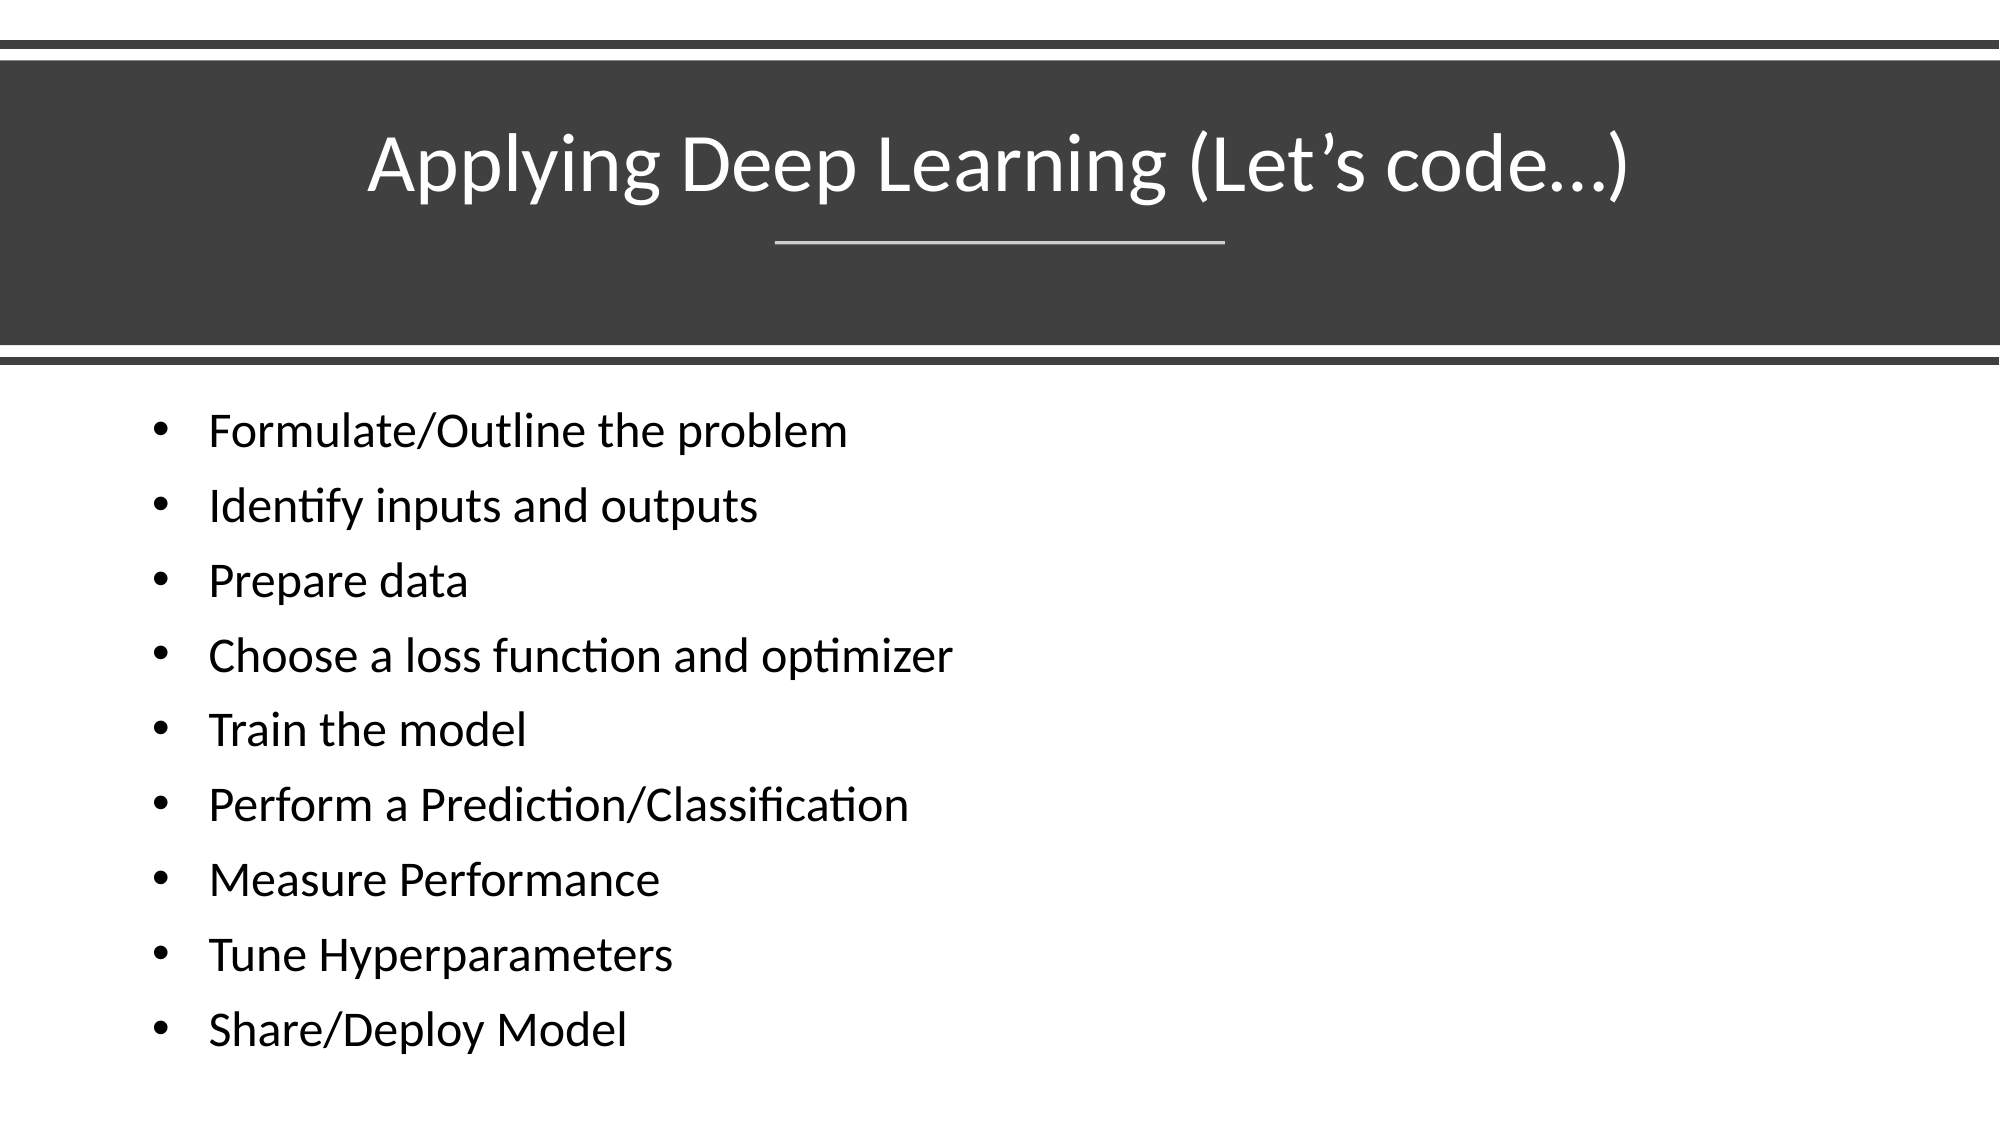

# Applying Deep Learning (Let’s code…)
Formulate/Outline the problem
Identify inputs and outputs
Prepare data
Choose a loss function and optimizer
Train the model
Perform a Prediction/Classification
Measure Performance
Tune Hyperparameters
Share/Deploy Model